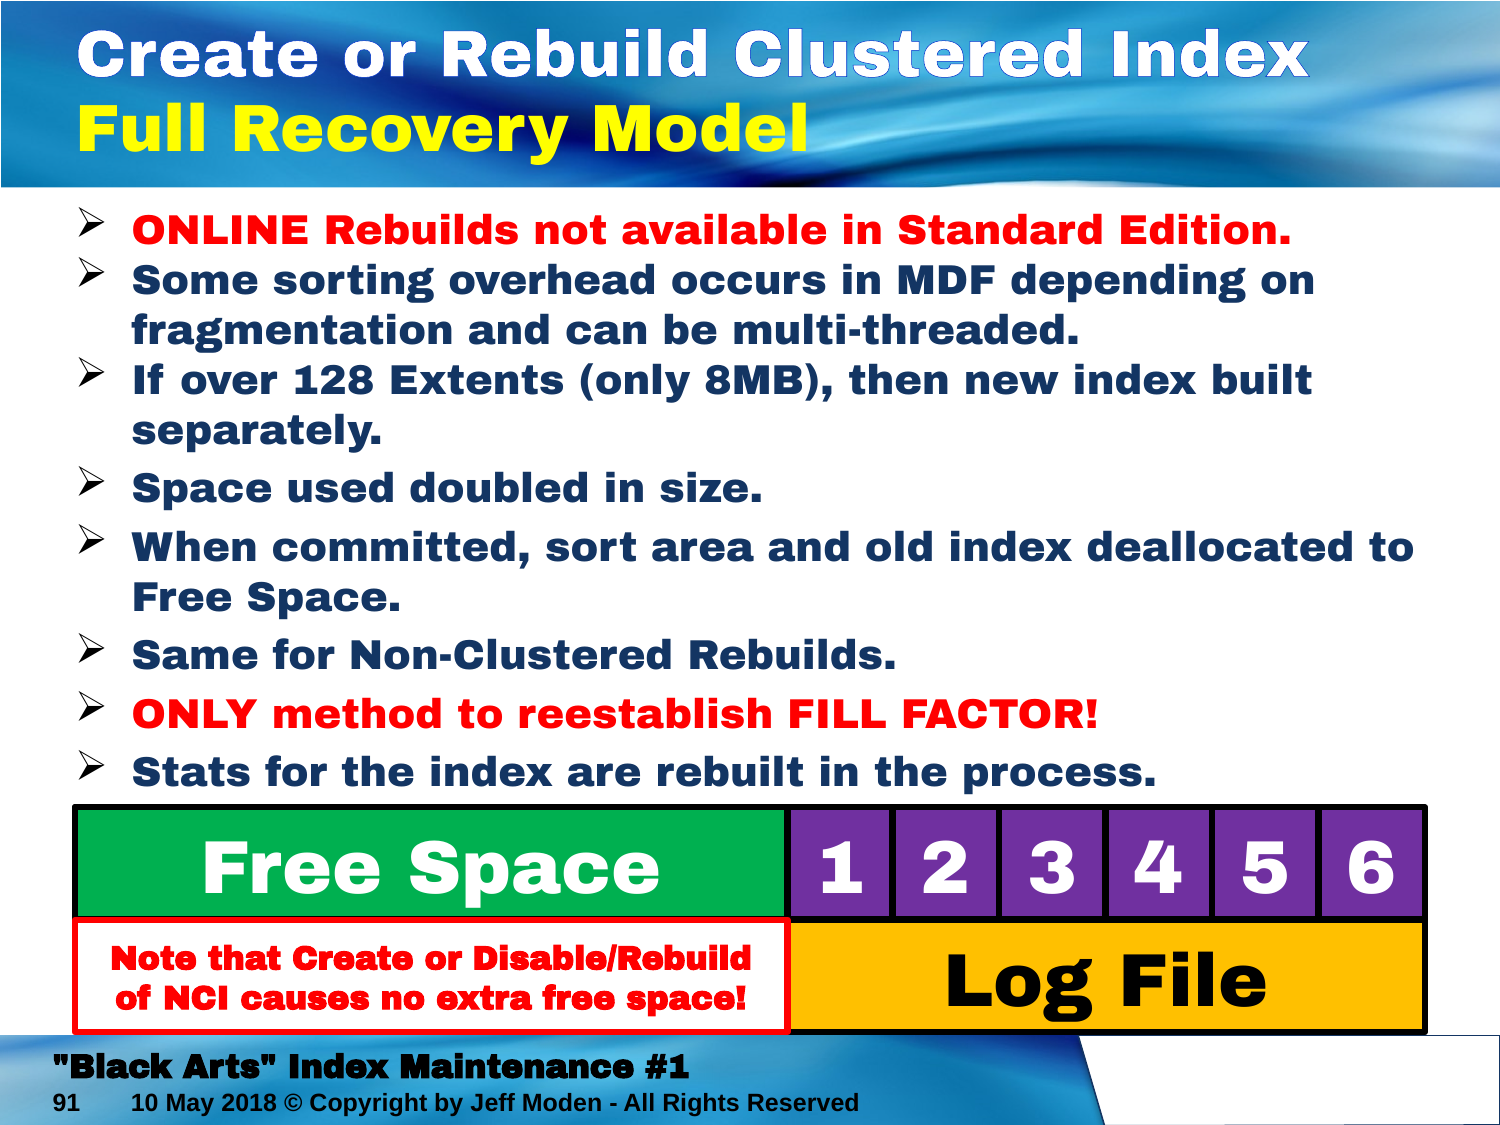

# Create or Rebuild Clustered Index Full Recovery Model
ONLINE Rebuilds not available in Standard Edition.
Some sorting overhead occurs in MDF depending on fragmentation and can be multi-threaded.
If over 128 Extents (only 8MB), then new index built separately.
Space used doubled in size.
When committed, sort area and old index deallocated to Free Space.
Same for Non-Clustered Rebuilds.
ONLY method to reestablish FILL FACTOR!
Stats for the index are rebuilt in the process.
Old Index/Heap
Free Space
Sort
1
2
3
4
5
6
Note that Create or Disable/Rebuild of NCI causes no extra free space!
Log File
"Black Arts" Index Maintenance #1
91
10 May 2018 © Copyright by Jeff Moden - All Rights Reserved